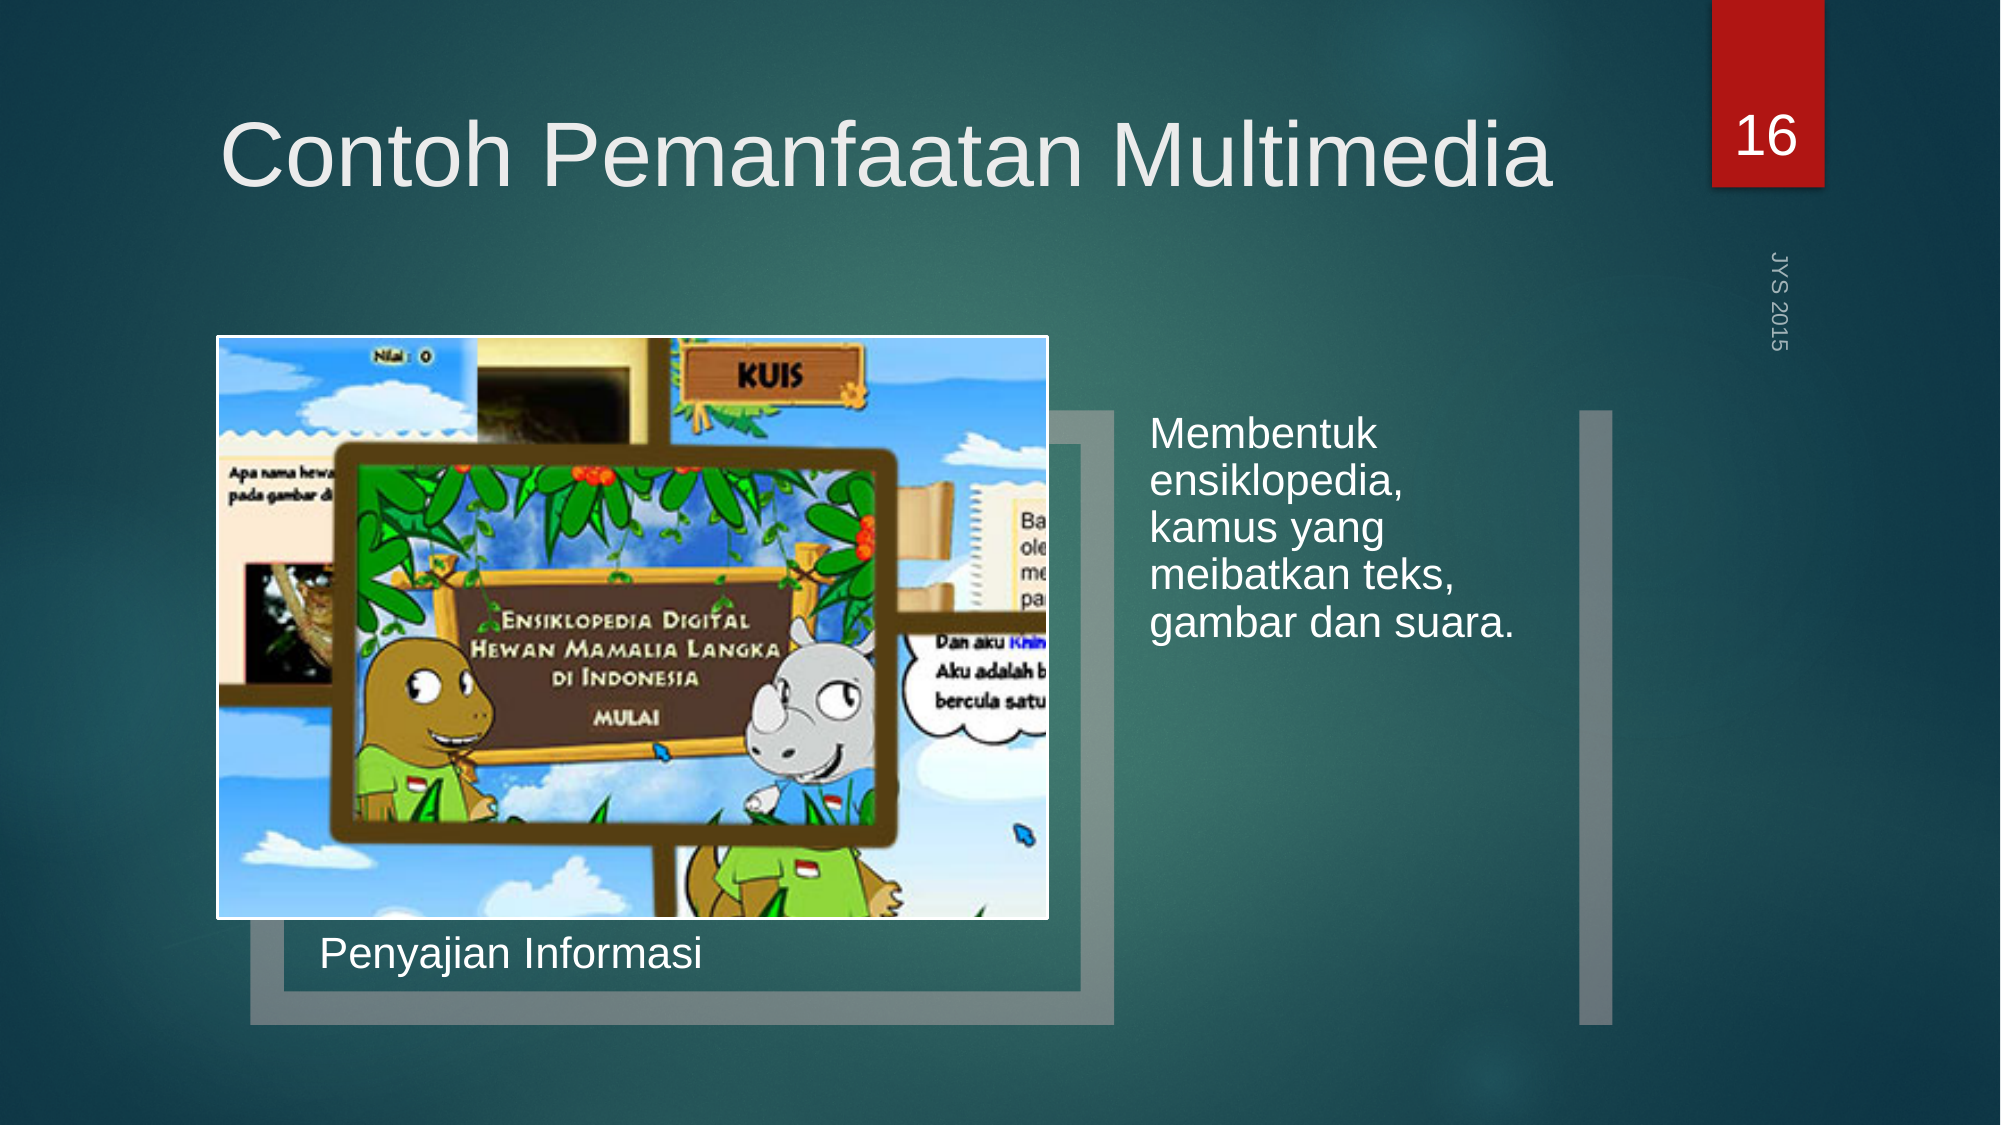

16
# Contoh Pemanfaatan Multimedia
Penyajian Informasi
Membentuk ensiklopedia, kamus yang meibatkan teks, gambar dan suara.
JYS 2015